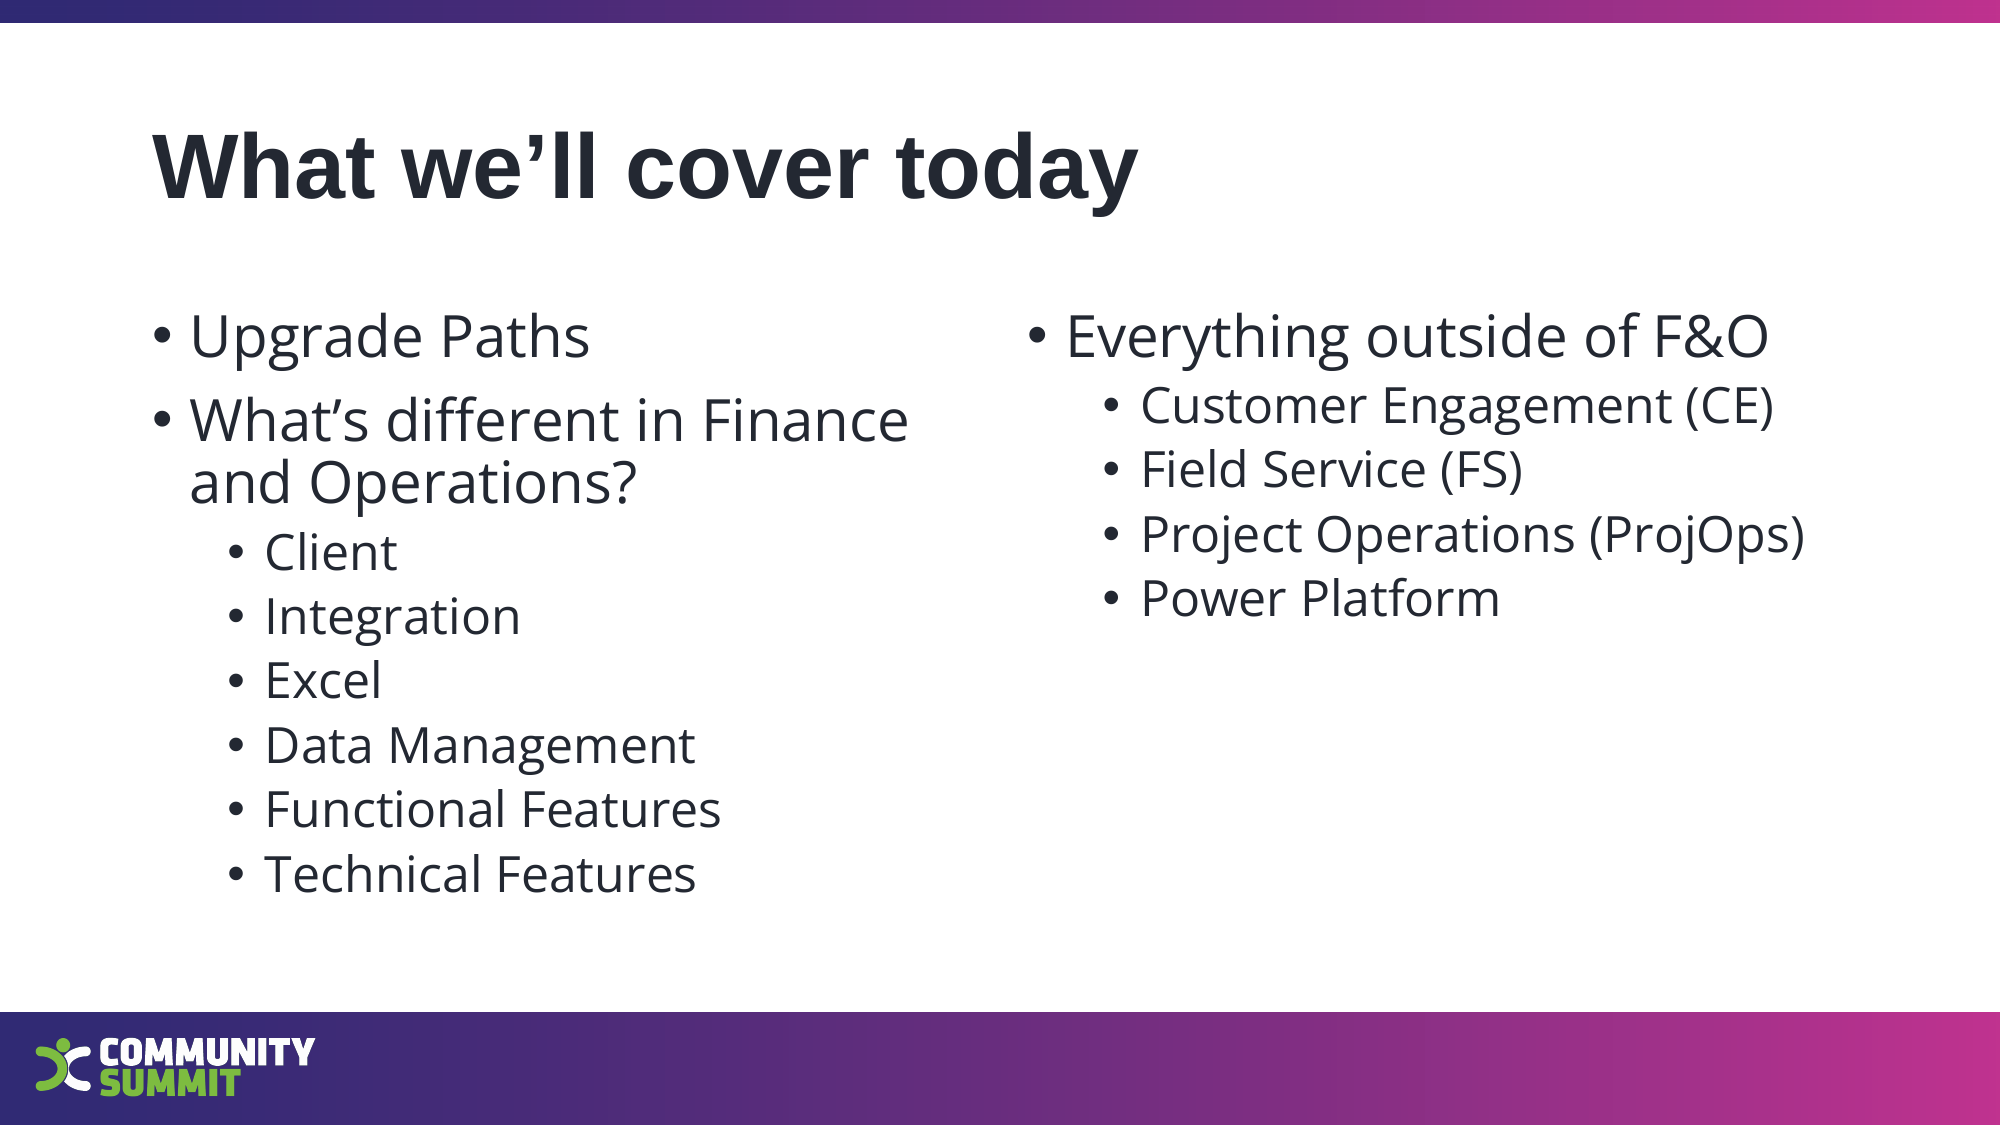

# What we’ll cover today
Upgrade Paths
What’s different in Finance and Operations?
Client
Integration
Excel
Data Management
Functional Features
Technical Features

Everything outside of F&O
Customer Engagement (CE)
Field Service (FS)
Project Operations (ProjOps)
Power Platform